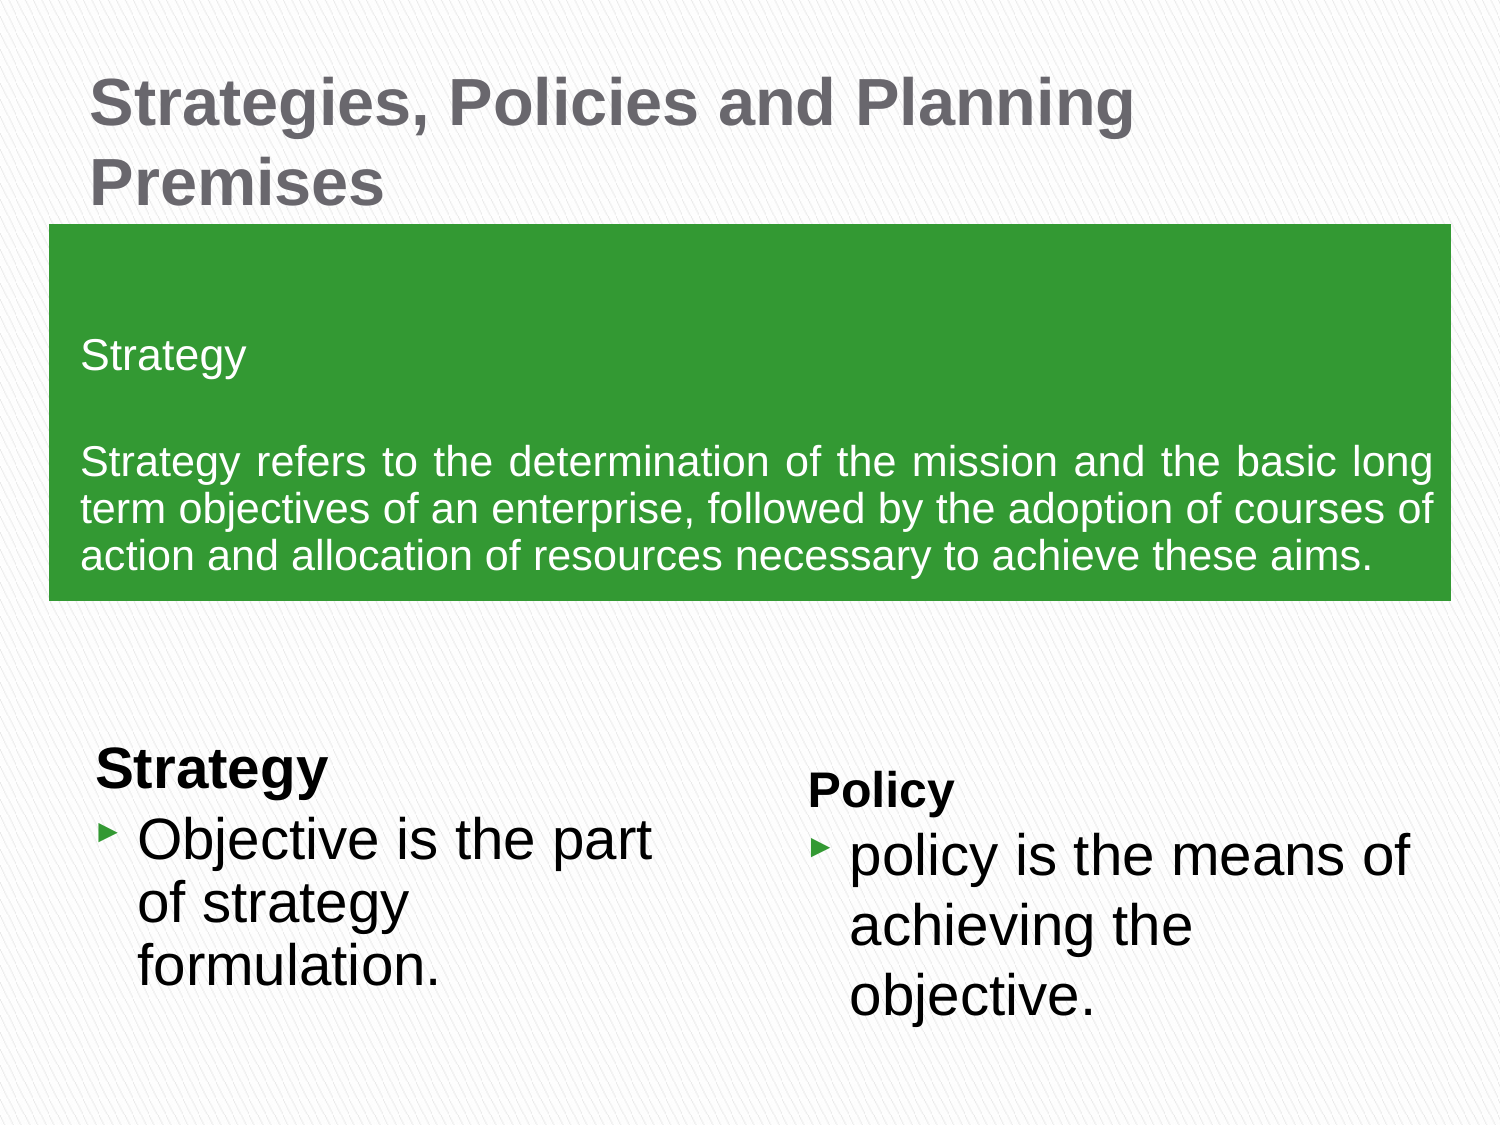

# Strategies, Policies and Planning Premises

Strategy

Strategy refers to the determination of the mission and the basic long term objectives of an enterprise, followed by the adoption of courses of action and allocation of resources necessary to achieve these aims.

Strategy
Objective is the part of strategy formulation.
Policy
policy is the means of achieving the objective.